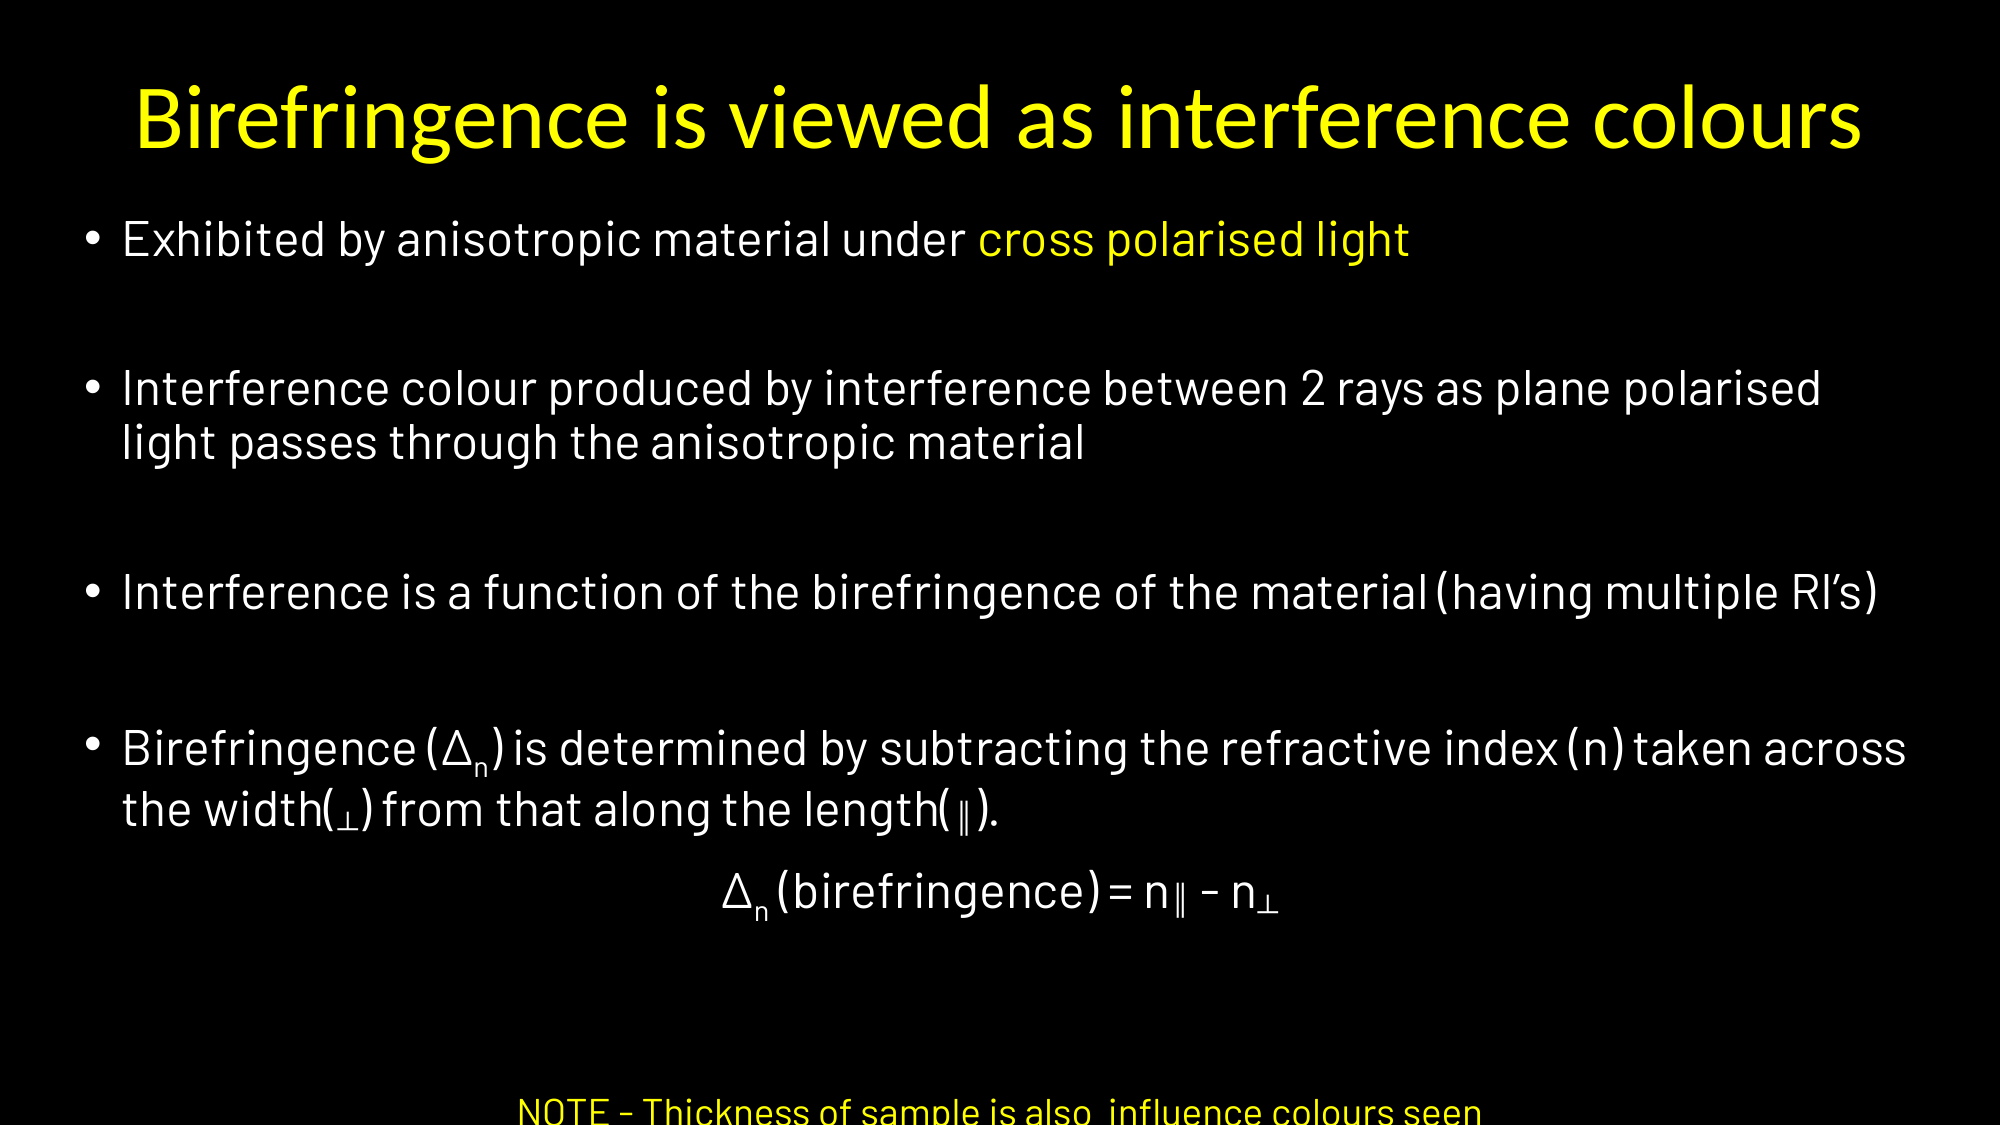

Birefringence is viewed as interference colours
Exhibited by anisotropic material under cross polarised light

Interference colour produced by interference between 2 rays as plane polarised light passes through the anisotropic material

Interference is a function of the birefringence of the material (having multiple RI’s)

Birefringence (Δn) is determined by subtracting the refractive index (n) taken across the width(┴) from that along the length(║).
Δn (birefringence) = n║ - n┴

NOTE - Thickness of sample is also  influence colours seen